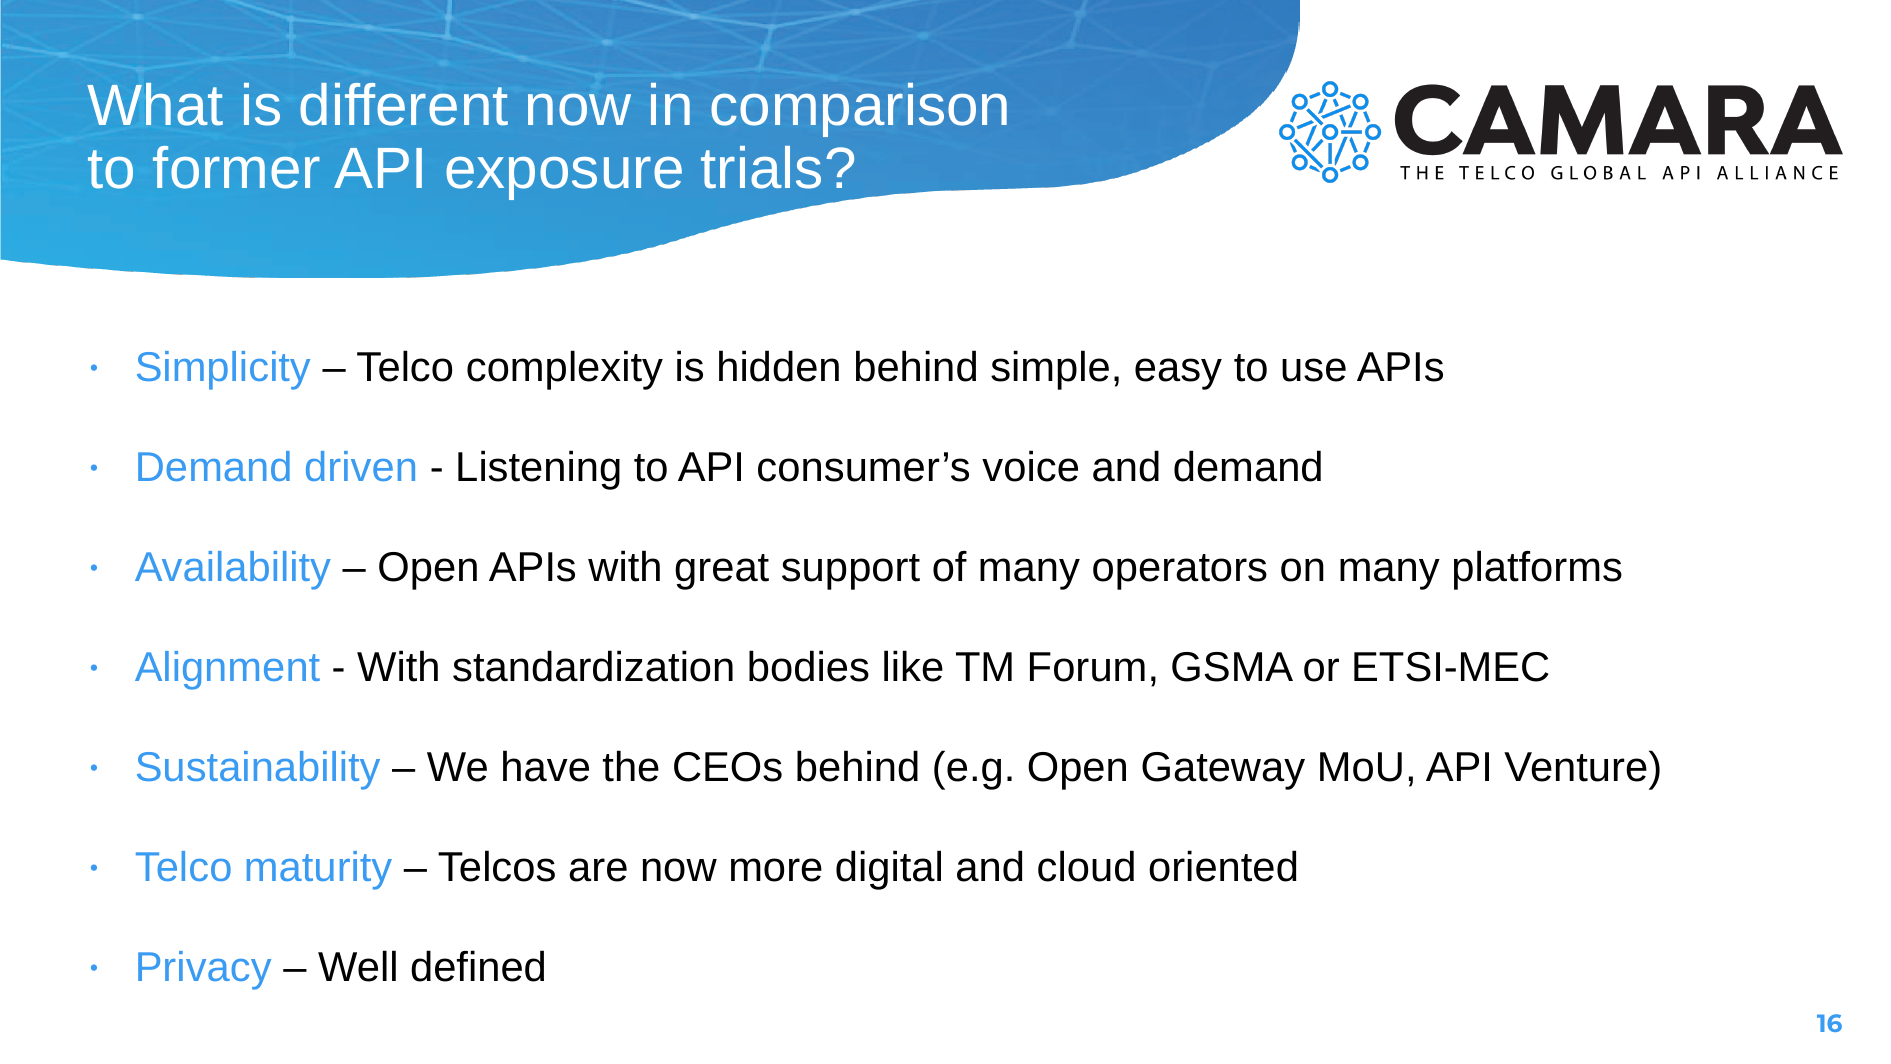

# What is different now in comparison to former API exposure trials?
Simplicity – Telco complexity is hidden behind simple, easy to use APIs

Demand driven - Listening to API consumer’s voice and demand

Availability – Open APIs with great support of many operators on many platforms

Alignment - With standardization bodies like TM Forum, GSMA or ETSI-MEC

Sustainability – We have the CEOs behind (e.g. Open Gateway MoU, API Venture)

Telco maturity – Telcos are now more digital and cloud oriented

Privacy – Well defined